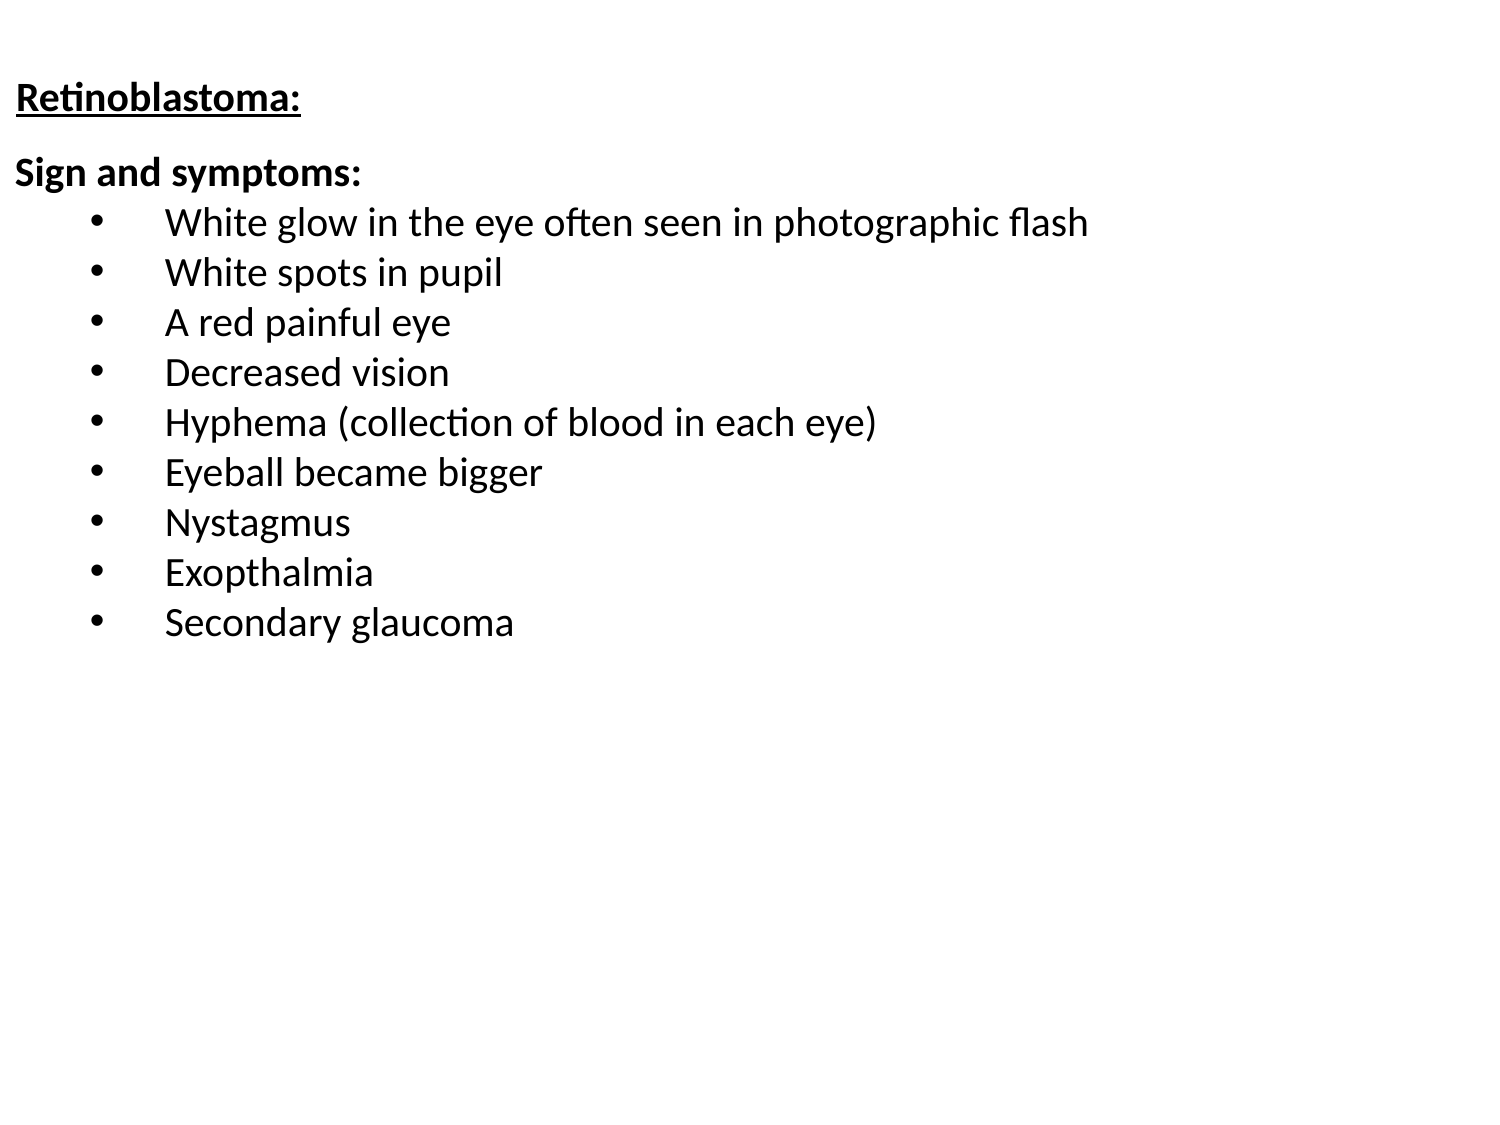

Retinoblastoma:
Sign and symptoms:
White glow in the eye often seen in photographic flash
White spots in pupil
A red painful eye
Decreased vision
Hyphema (collection of blood in each eye)
Eyeball became bigger
Nystagmus
Exopthalmia
Secondary glaucoma